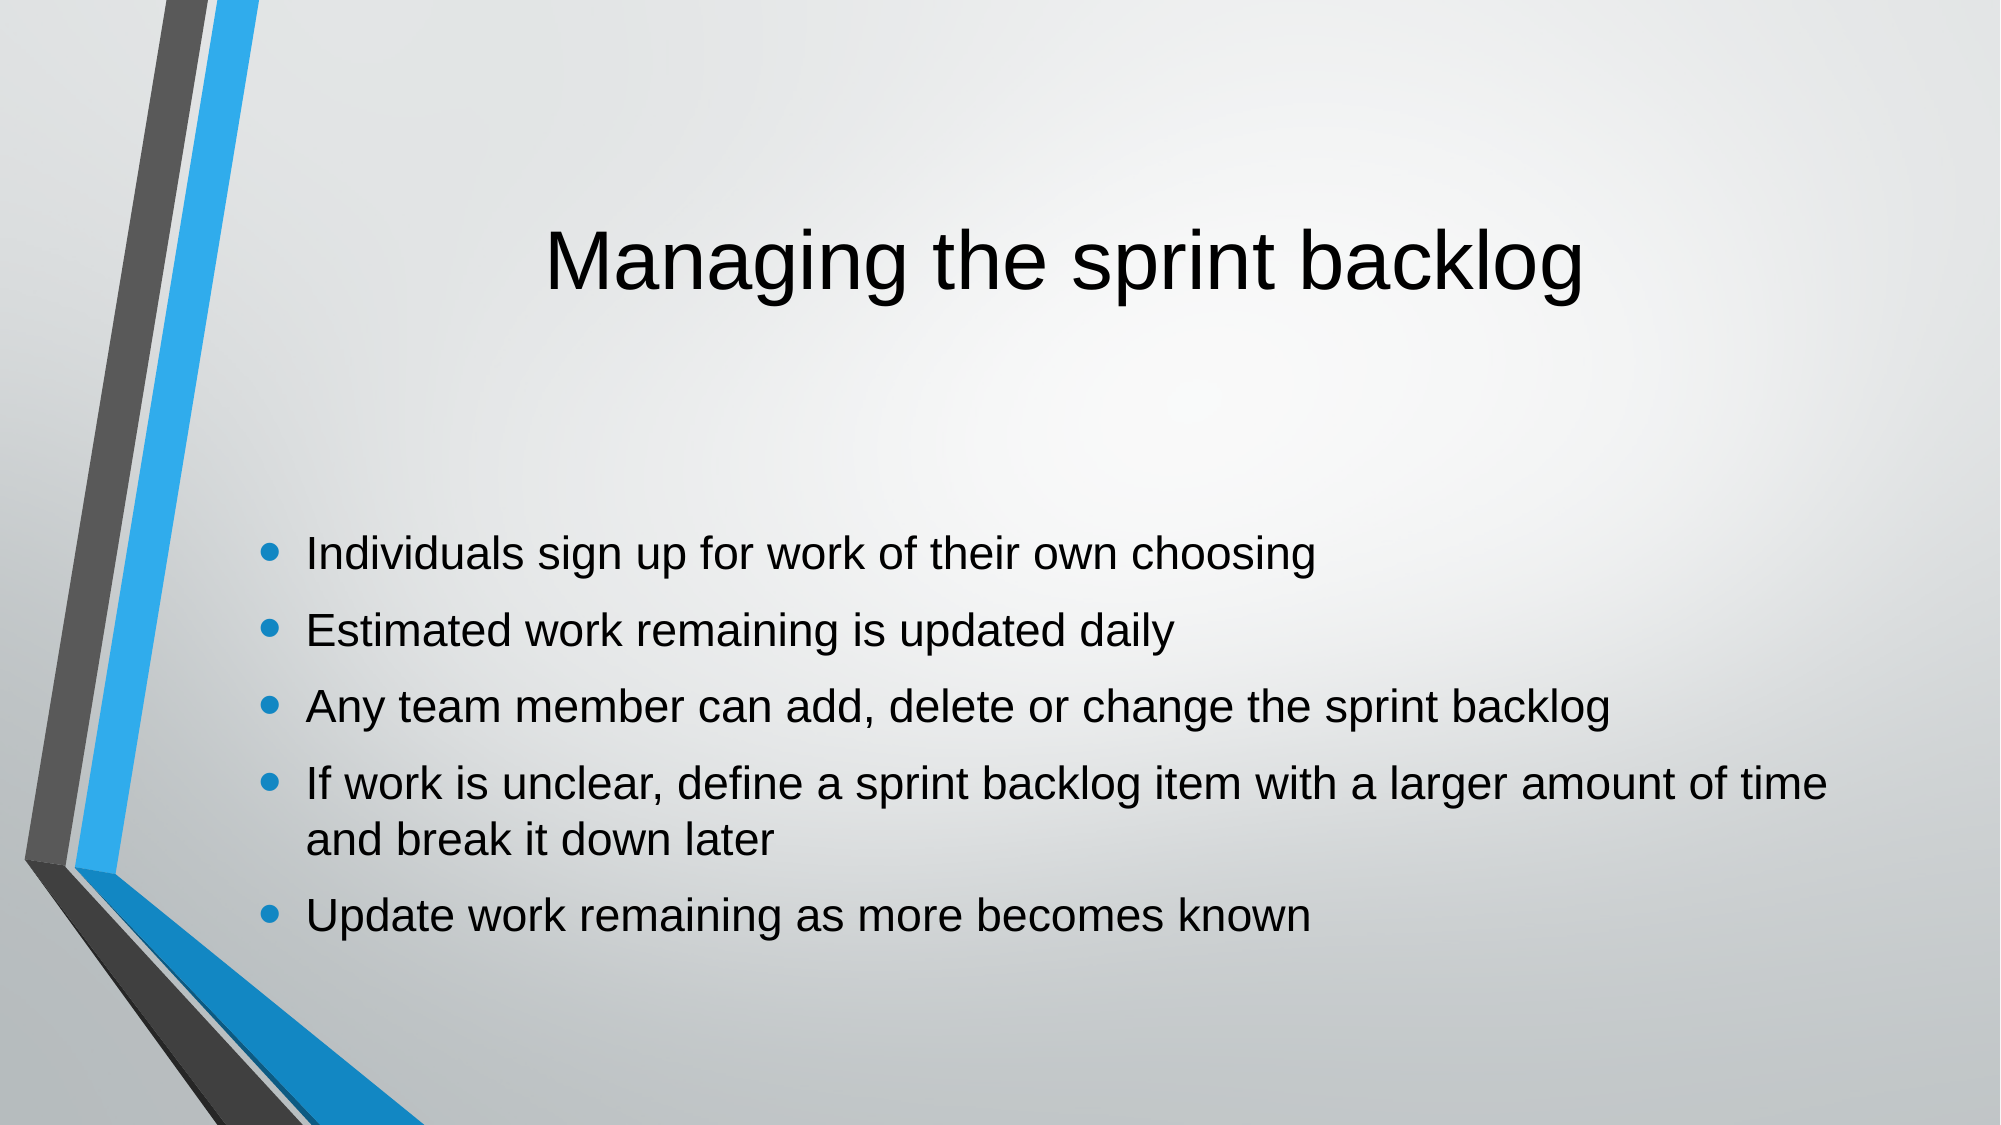

# Managing the sprint backlog

Individuals sign up for work of their own choosing
Estimated work remaining is updated daily
Any team member can add, delete or change the sprint backlog
If work is unclear, define a sprint backlog item with a larger amount of time and break it down later
Update work remaining as more becomes known